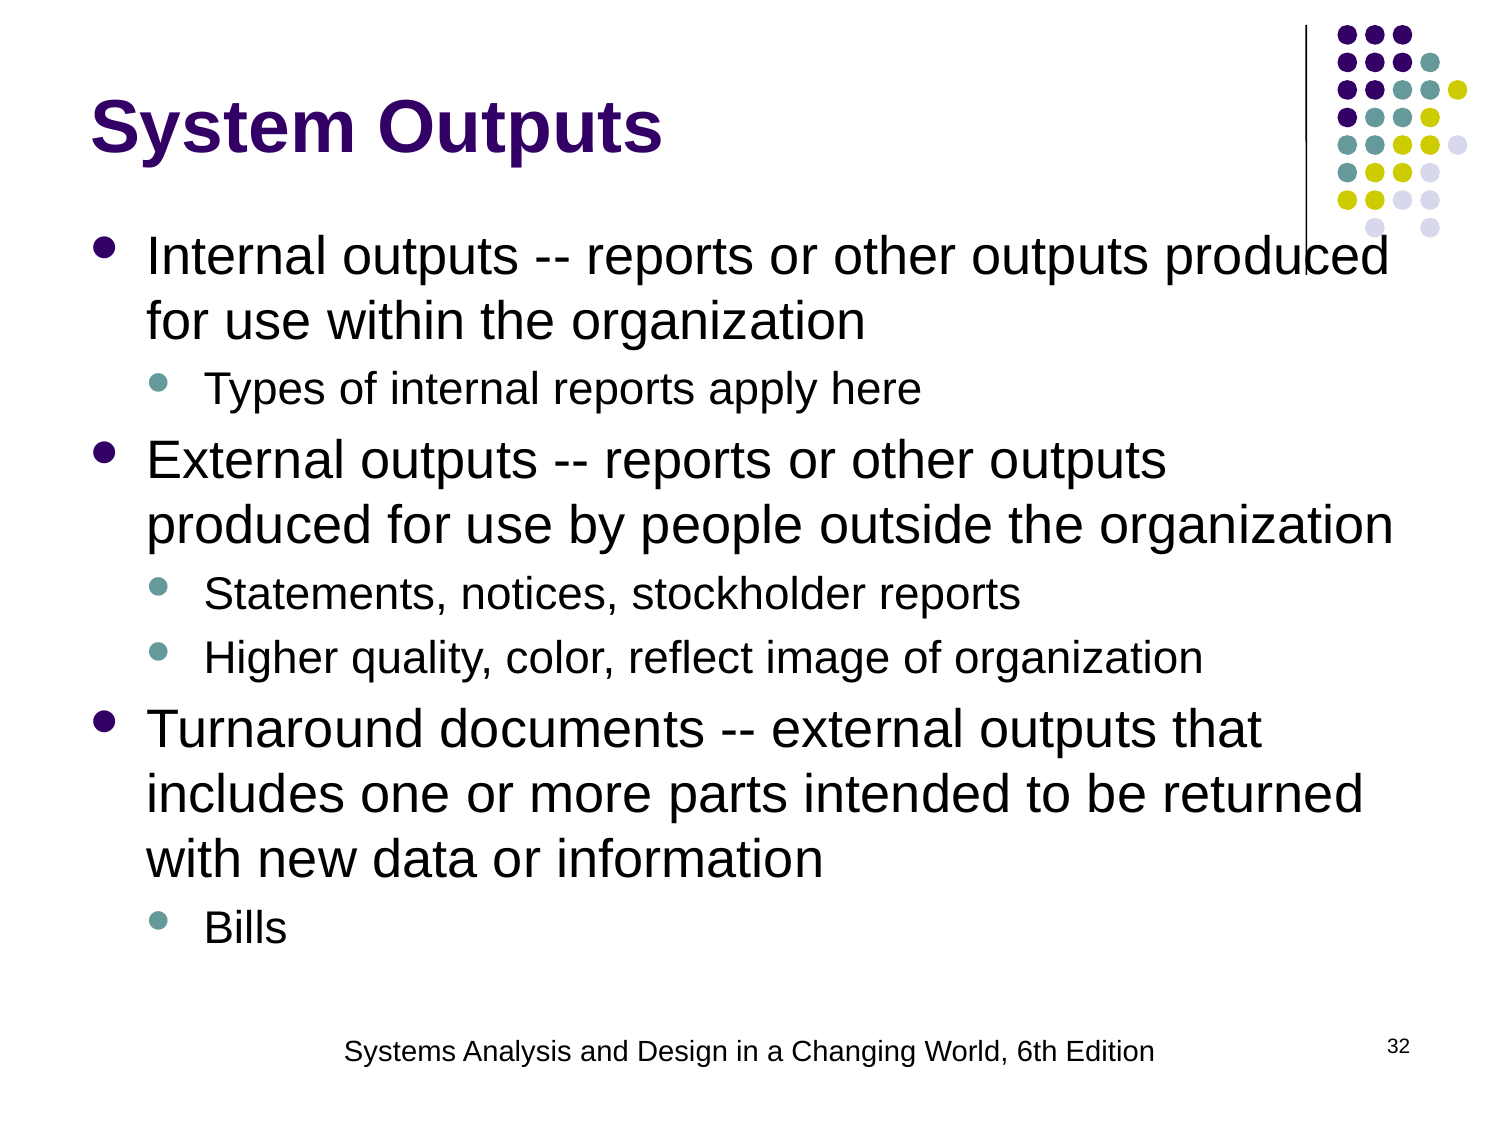

# System Outputs
Internal outputs -- reports or other outputs produced for use within the organization
Types of internal reports apply here
External outputs -- reports or other outputs produced for use by people outside the organization
Statements, notices, stockholder reports
Higher quality, color, reflect image of organization
Turnaround documents -- external outputs that includes one or more parts intended to be returned with new data or information
Bills
Systems Analysis and Design in a Changing World, 6th Edition
32